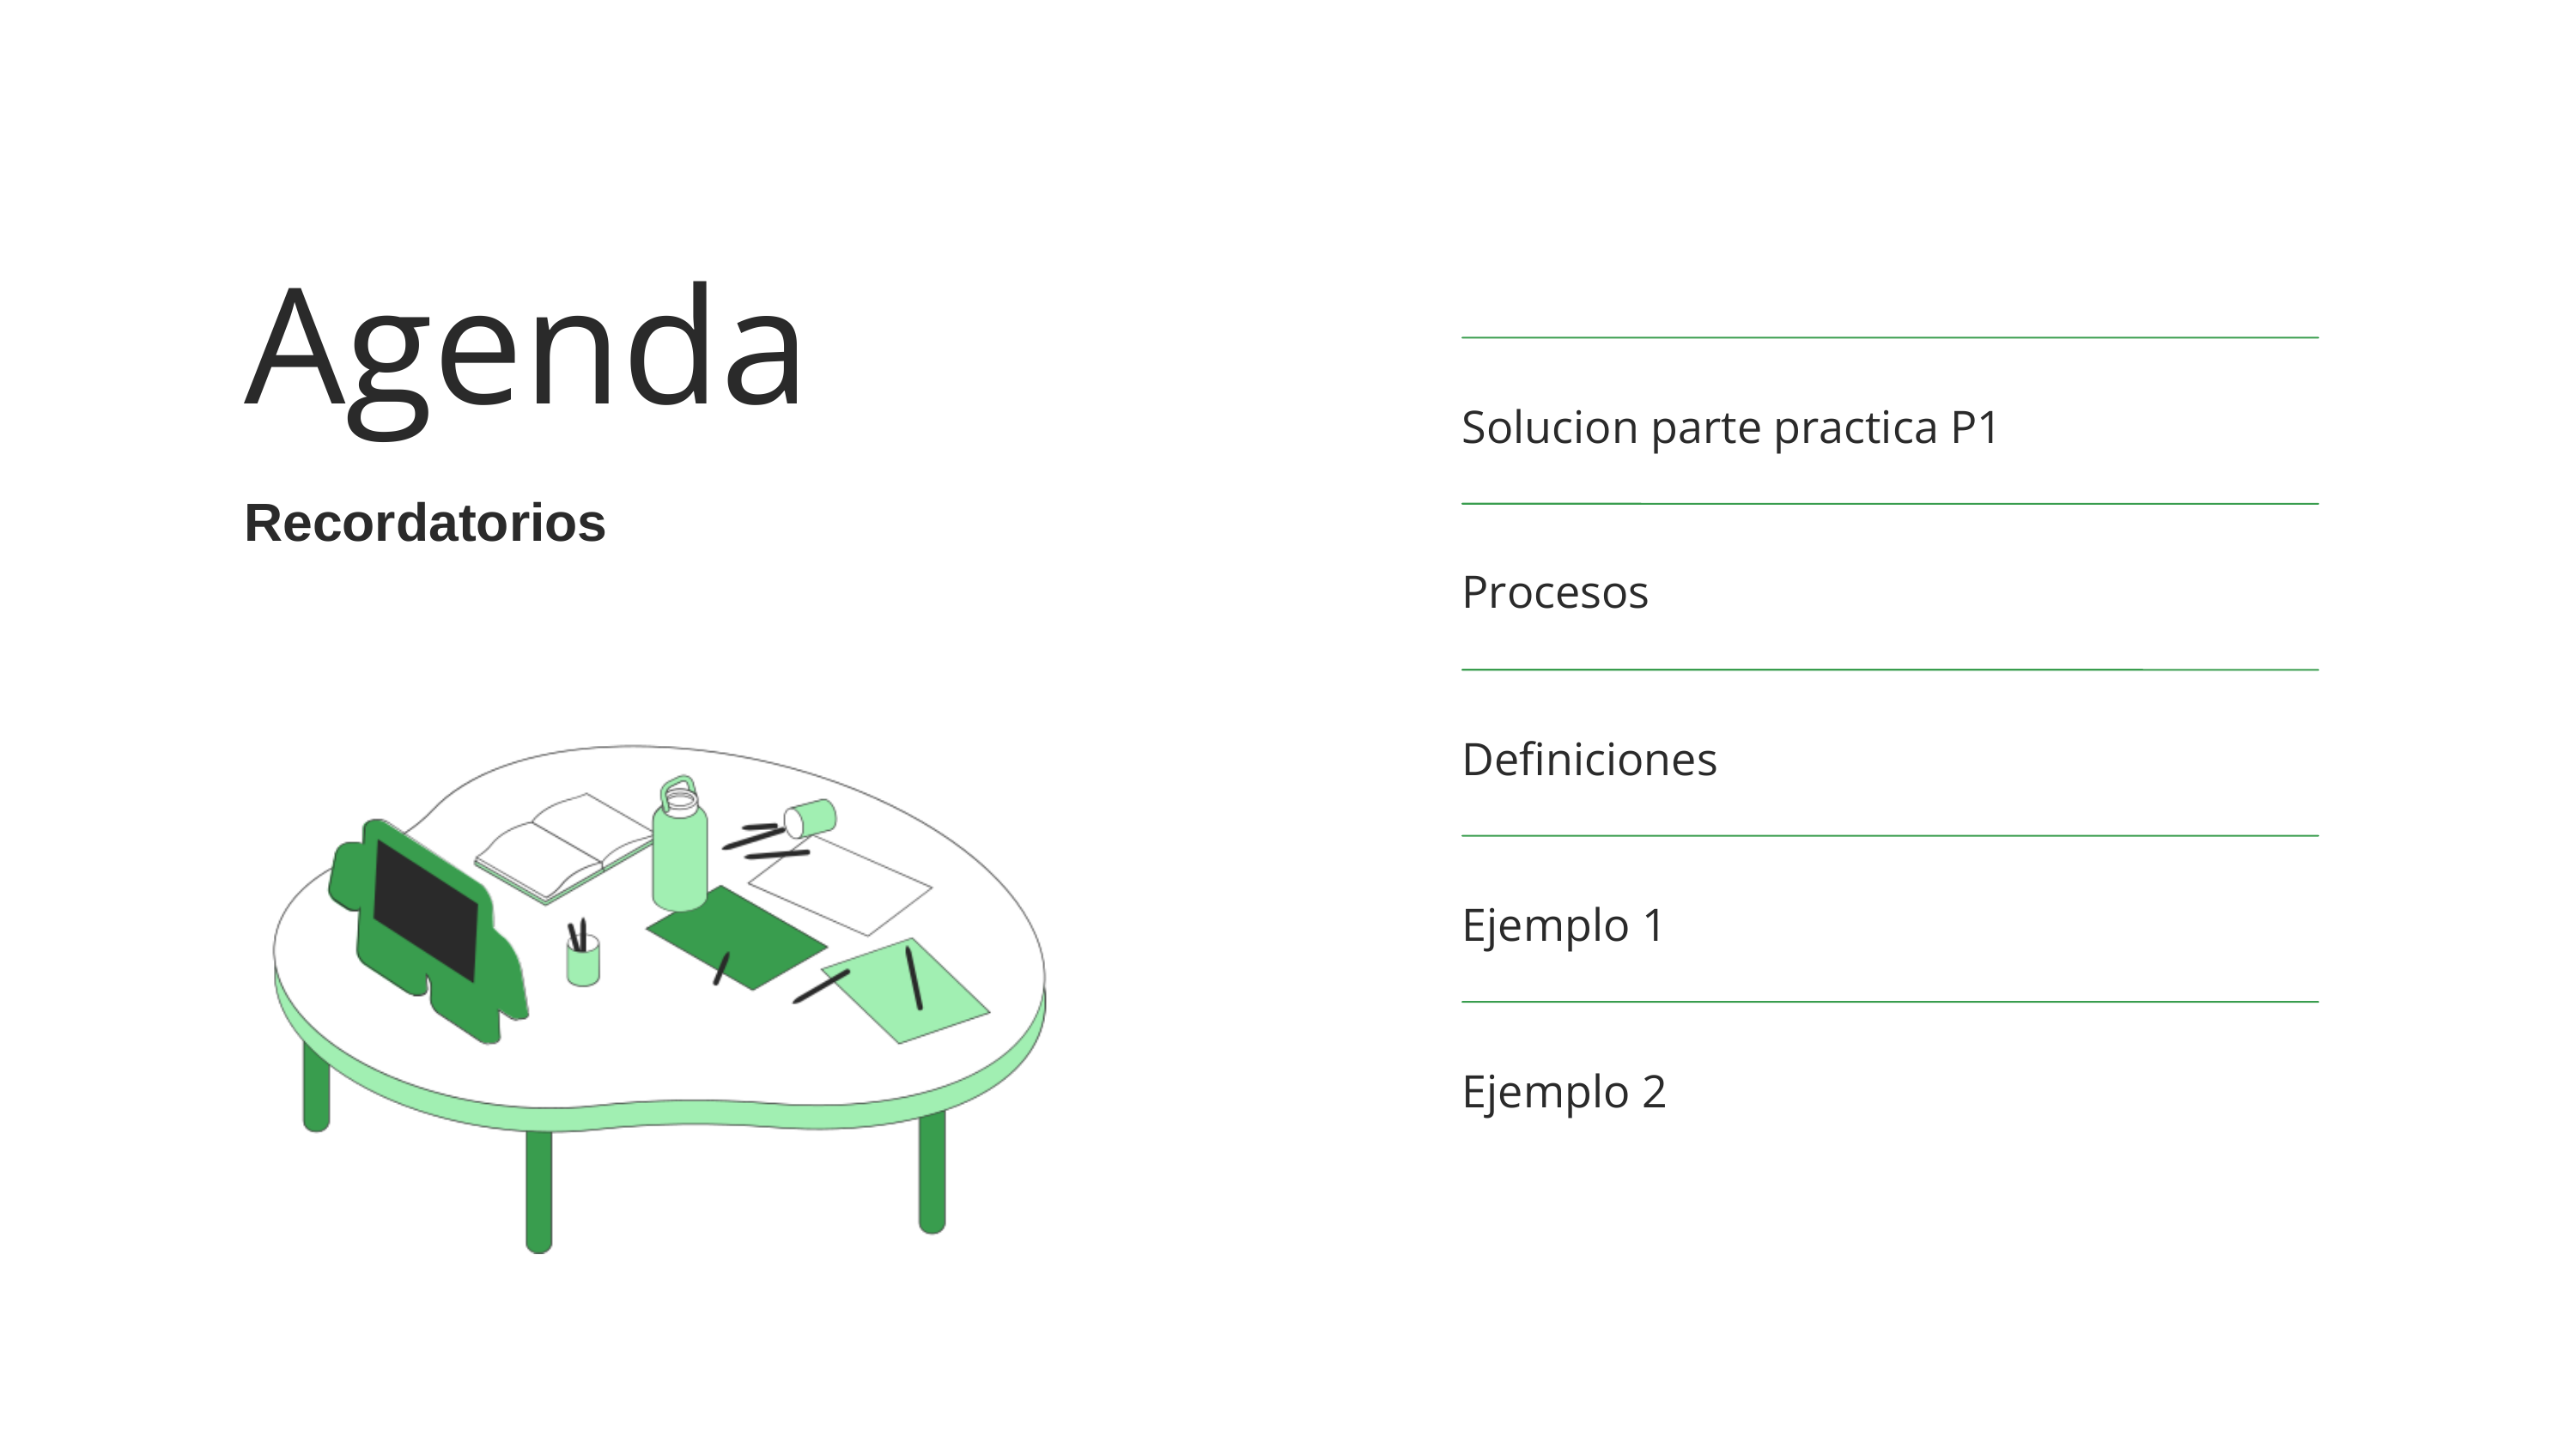

Agenda
Recordatorios

Solucion parte practica P1

Procesos

Definiciones

Ejemplo 1

Ejemplo 2